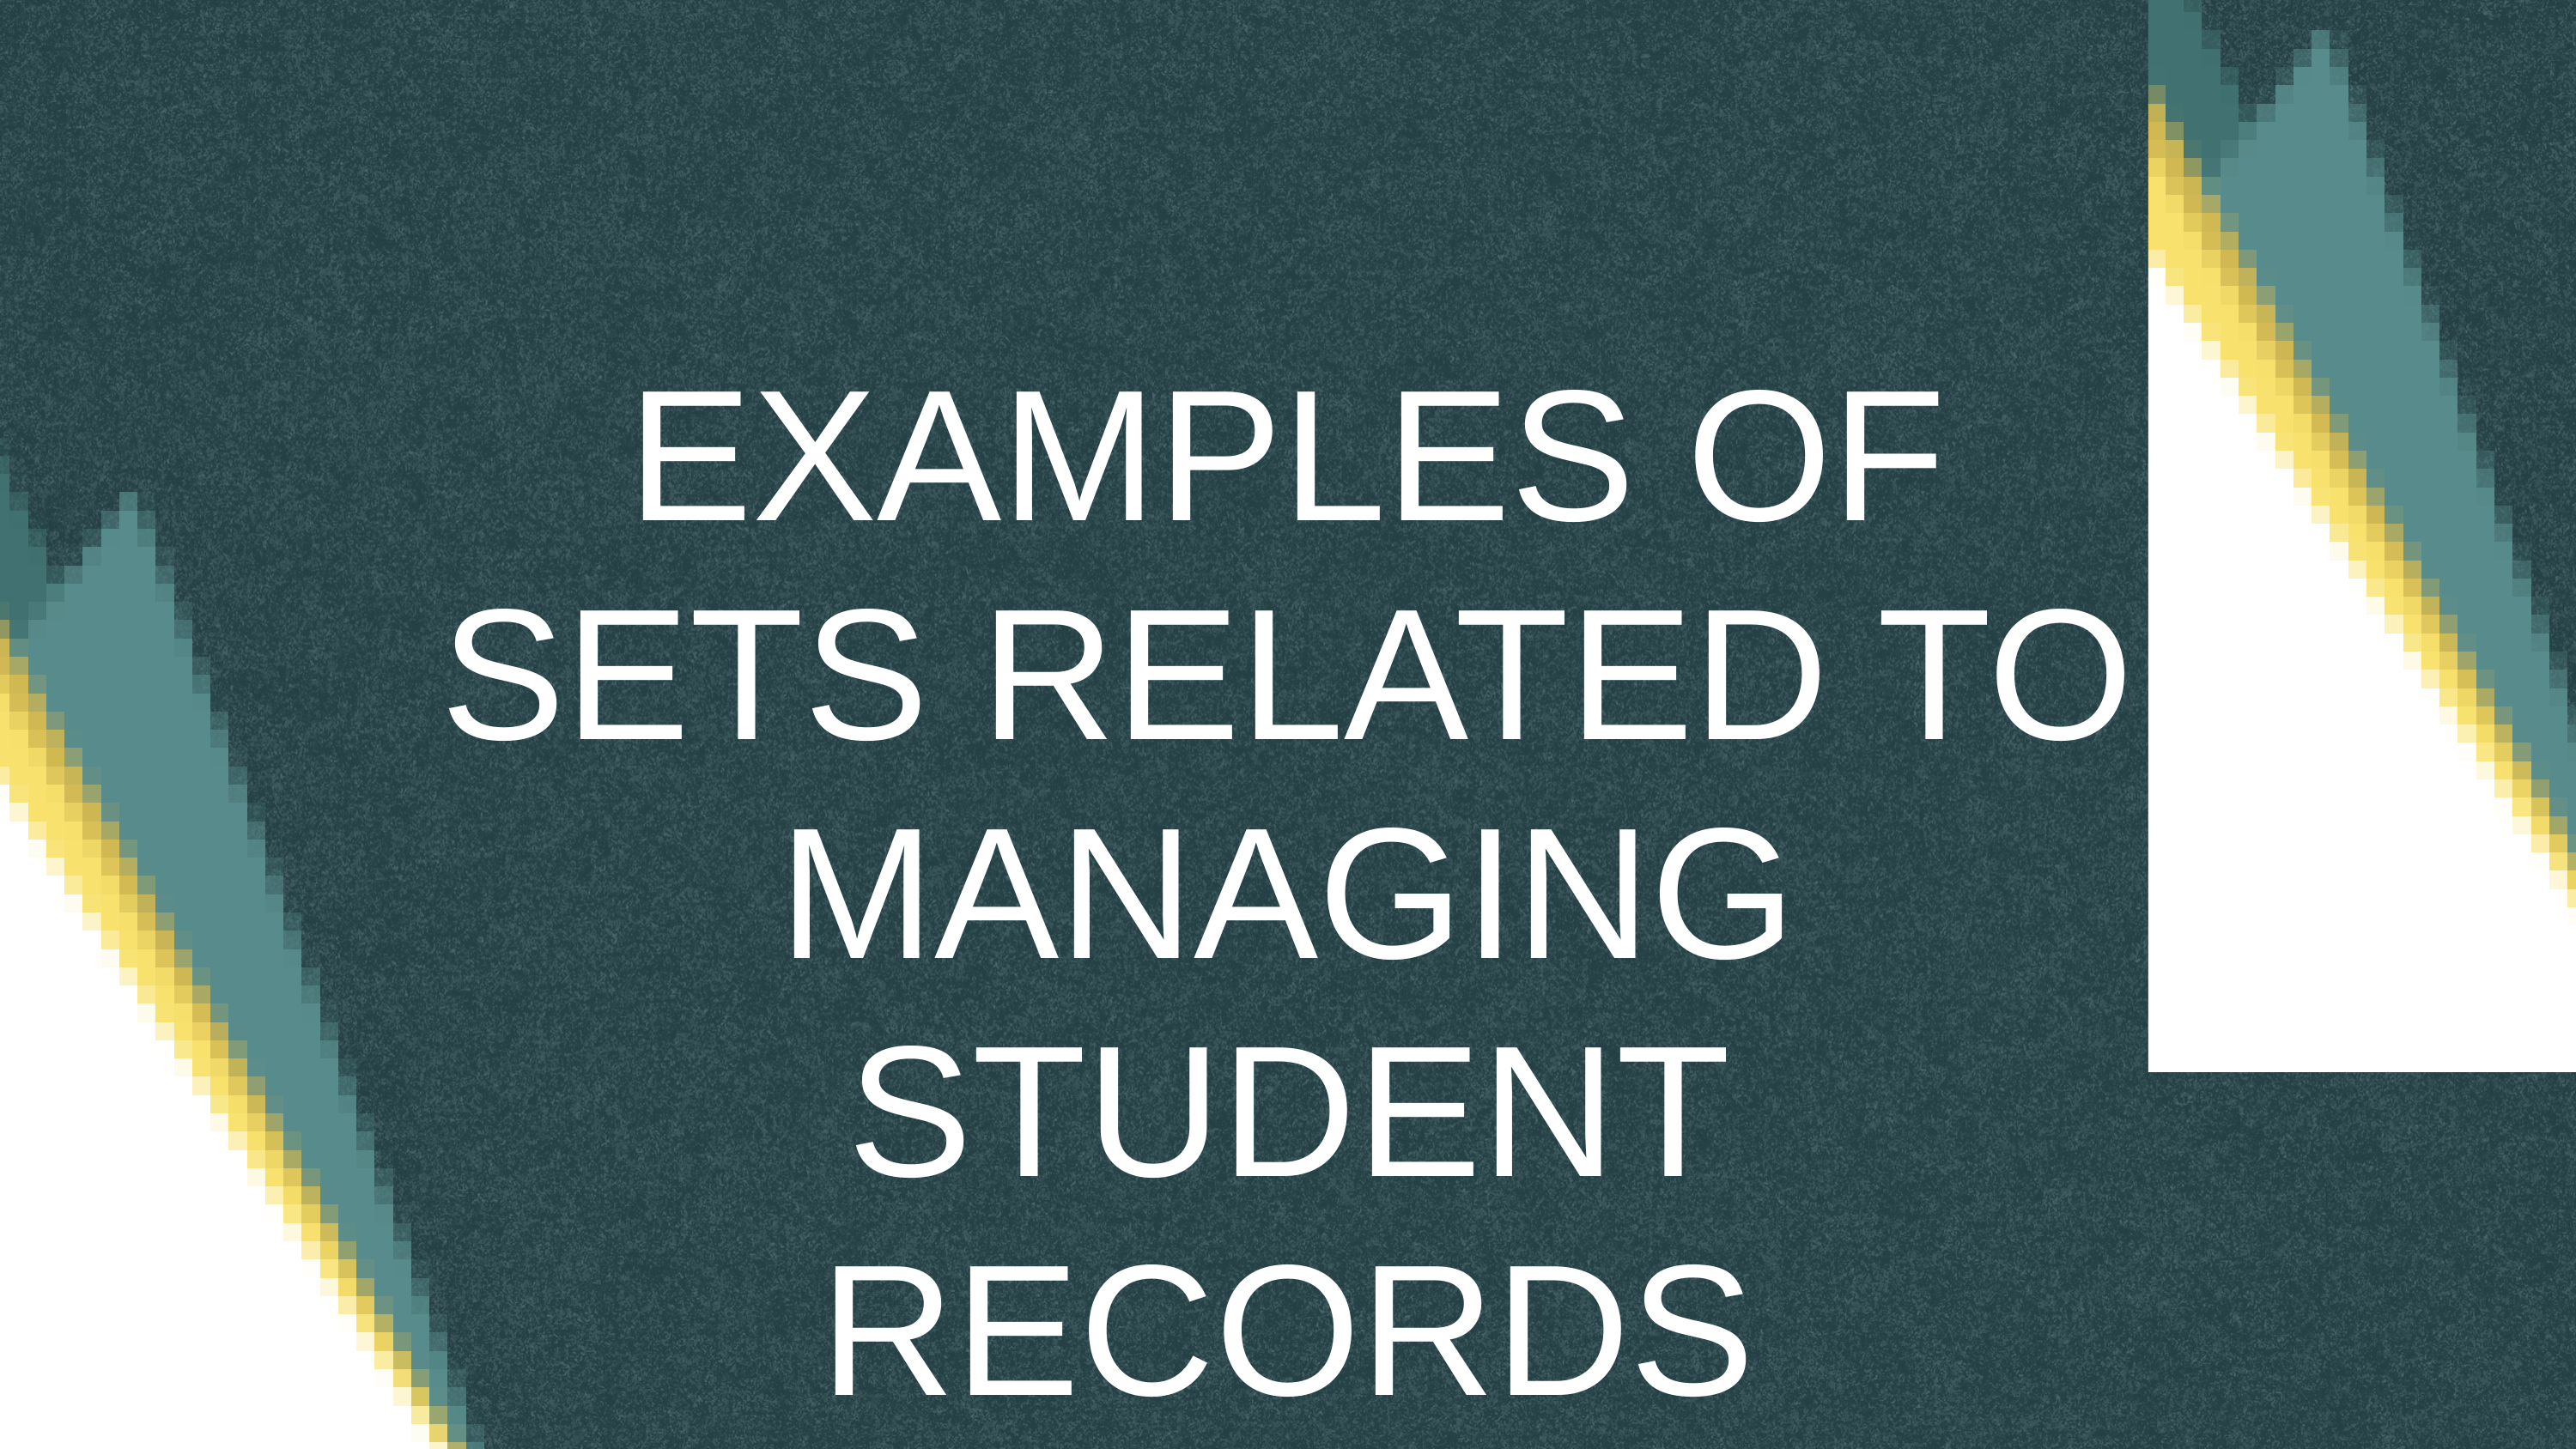

EXAMPLES OF SETS RELATED TO MANAGING STUDENT RECORDS